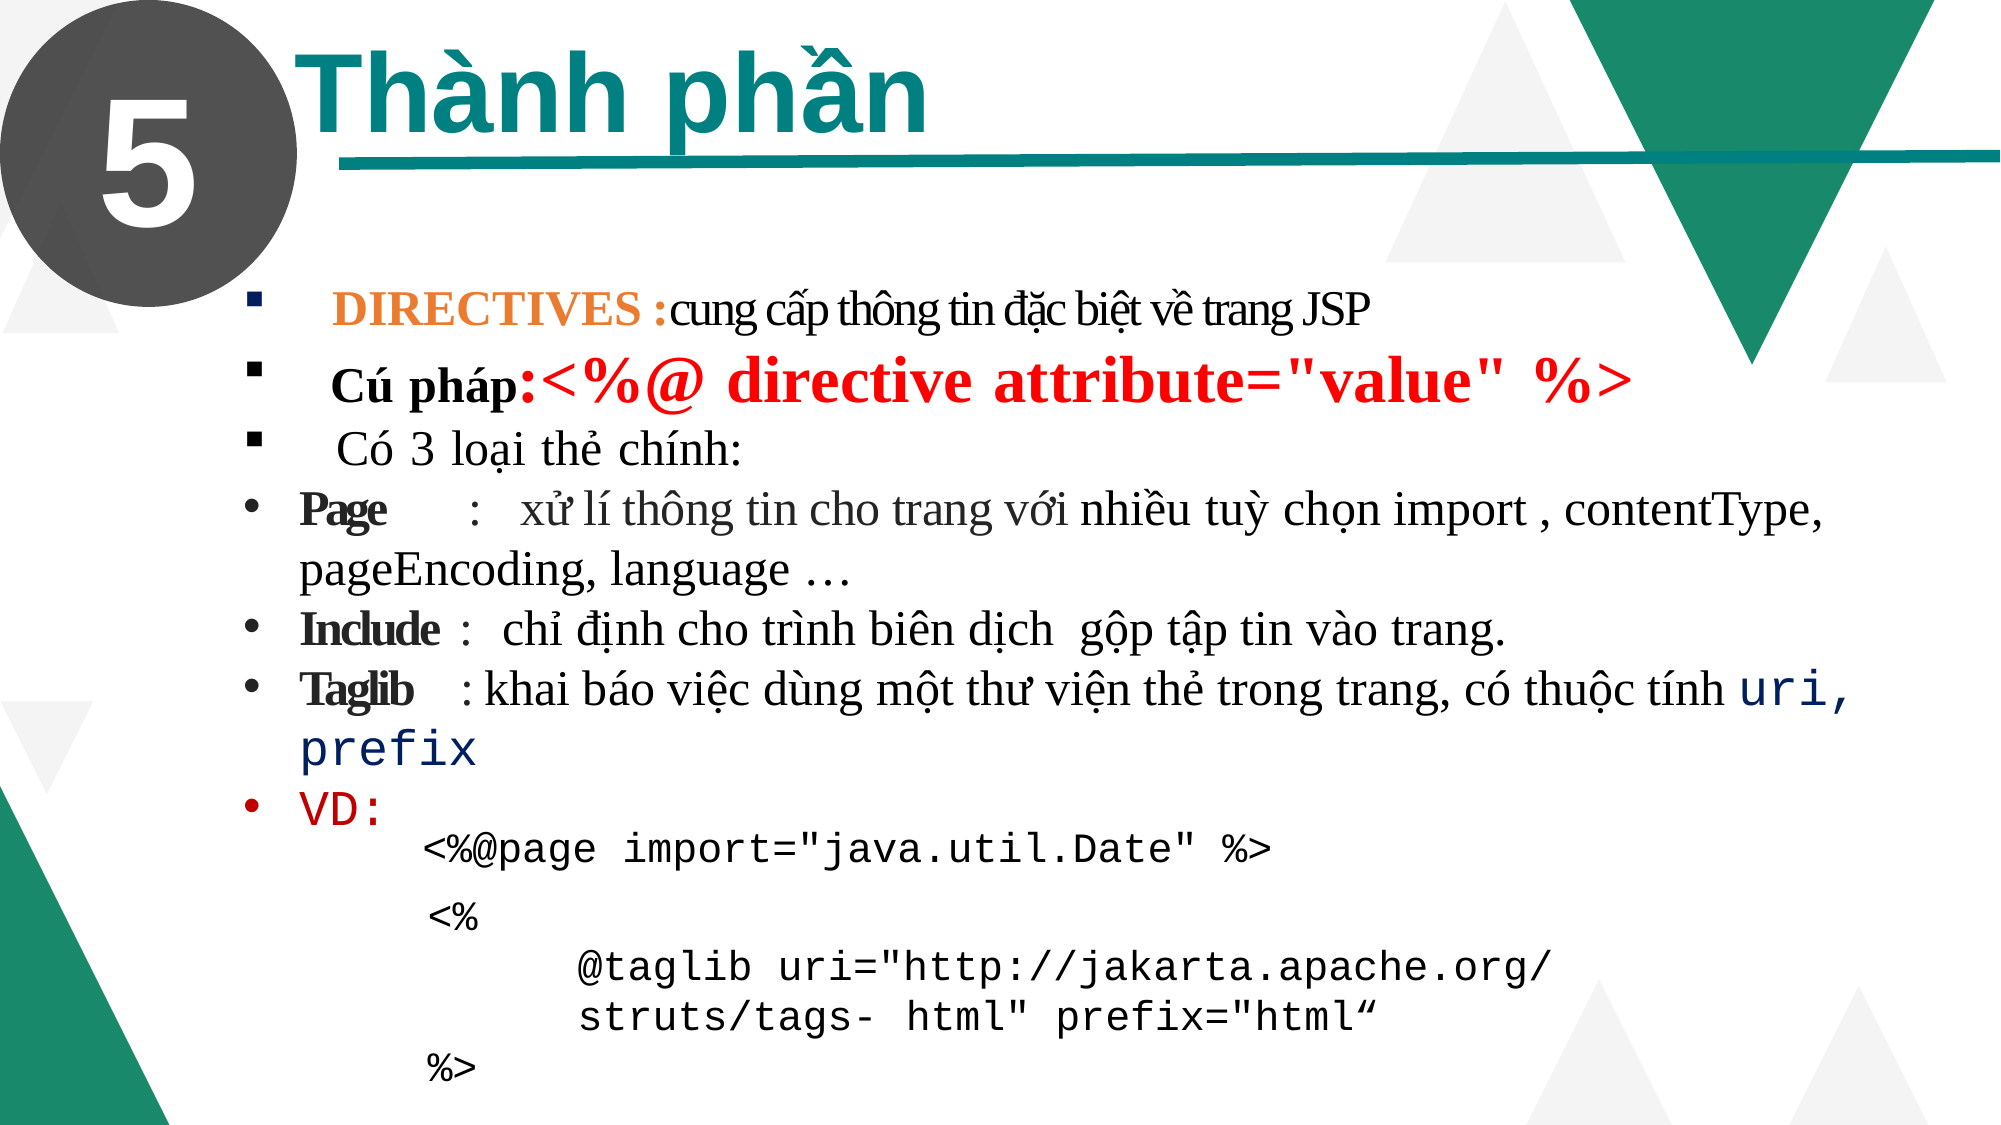

5

Thành phần

 DIRECTIVES :cung cấp thông tin đặc biệt về trang JSP
  Cú pháp:<%@ directive attribute="value" %>
   Có 3 loại thẻ chính:
Page          :    xử lí thông tin cho trang với nhiều tuỳ chọn import , contentType, pageEncoding, language …
Include  :   chỉ định cho trình biên dịch  gộp tập tin vào trang.
Taglib     : khai báo việc dùng một thư viện thẻ trong trang, có thuộc tính uri, prefix
VD:

<%@page import="java.util.Date" %>
<%
	@taglib uri="http://jakarta.apache.org/
	struts/tags- html" prefix="html“
%>